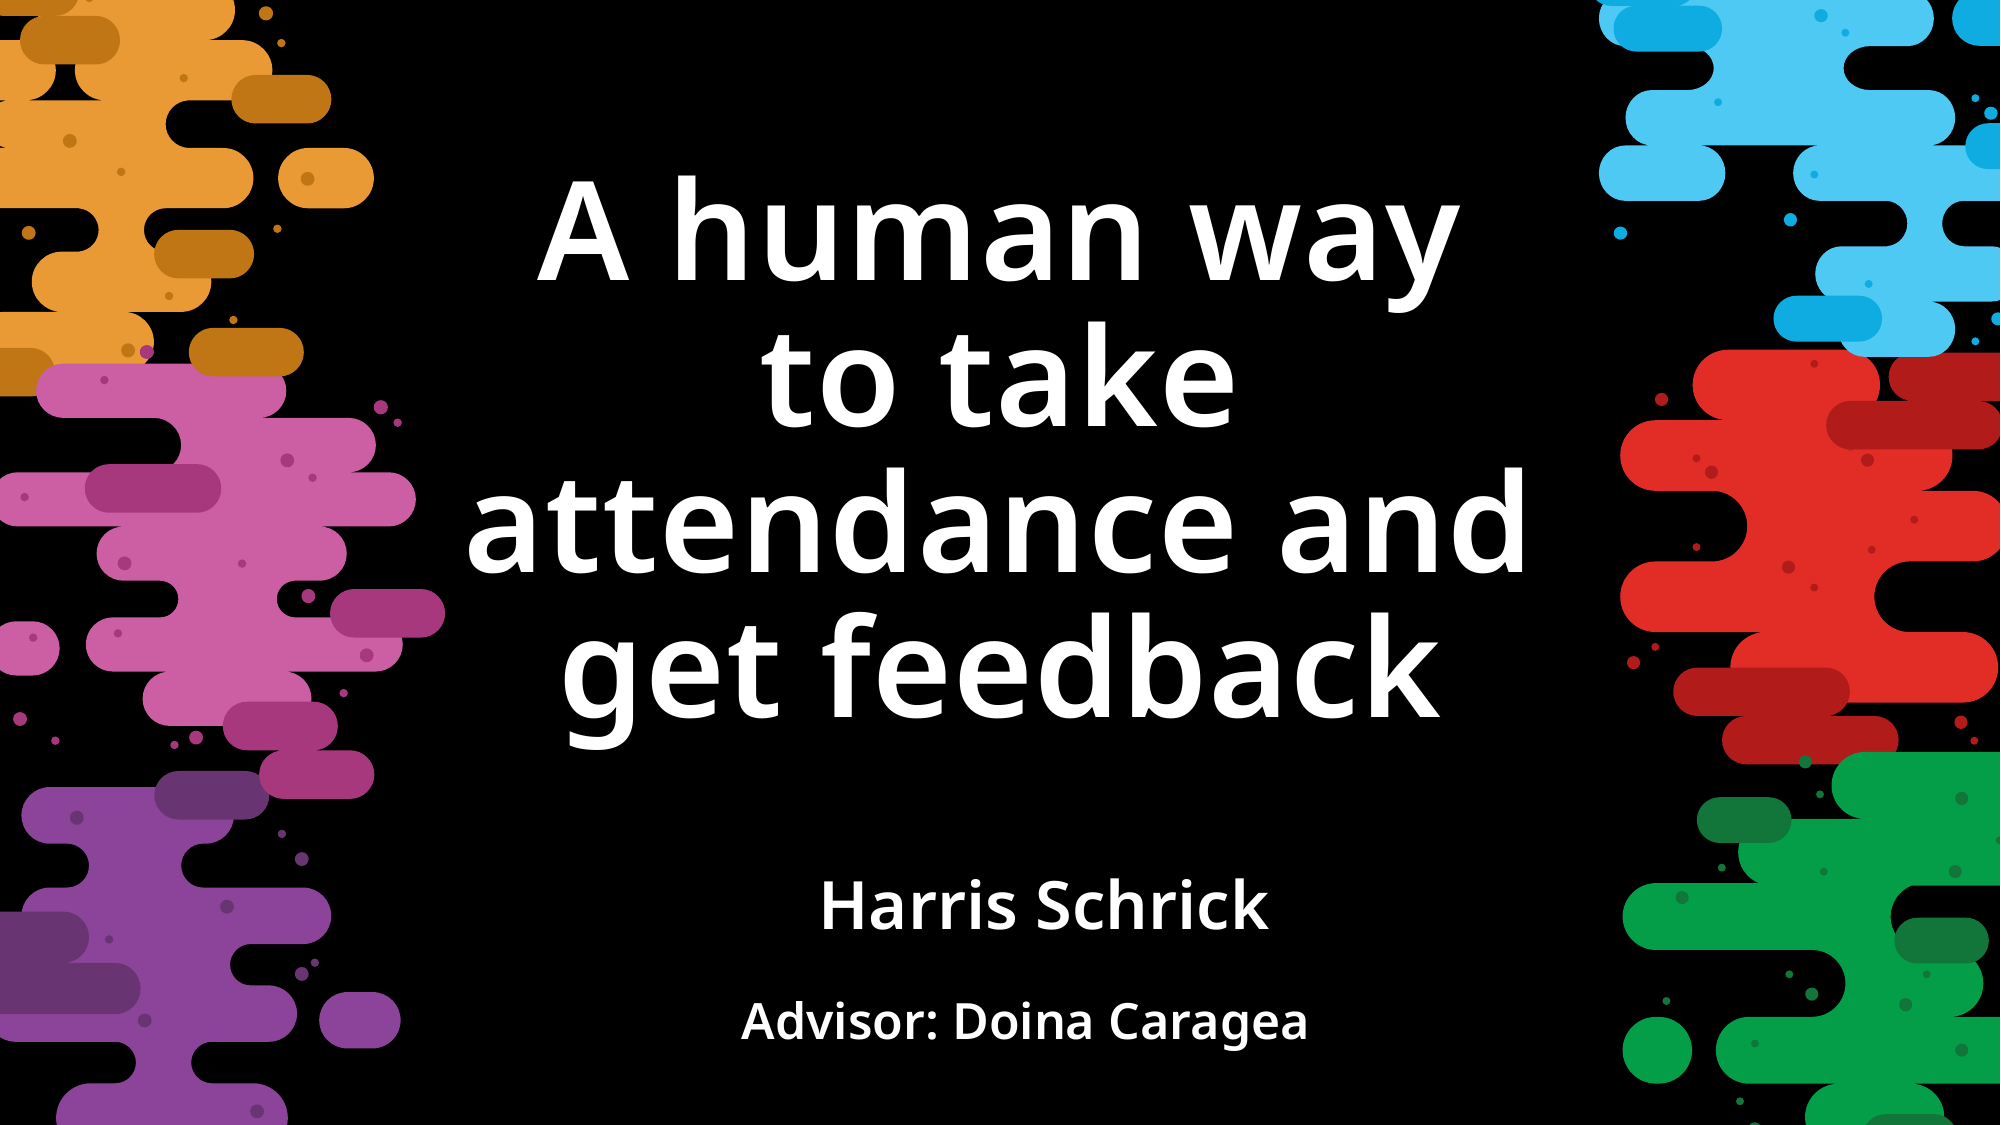

A human way to take attendance and get feedback
Harris Schrick
Advisor: Doina Caragea